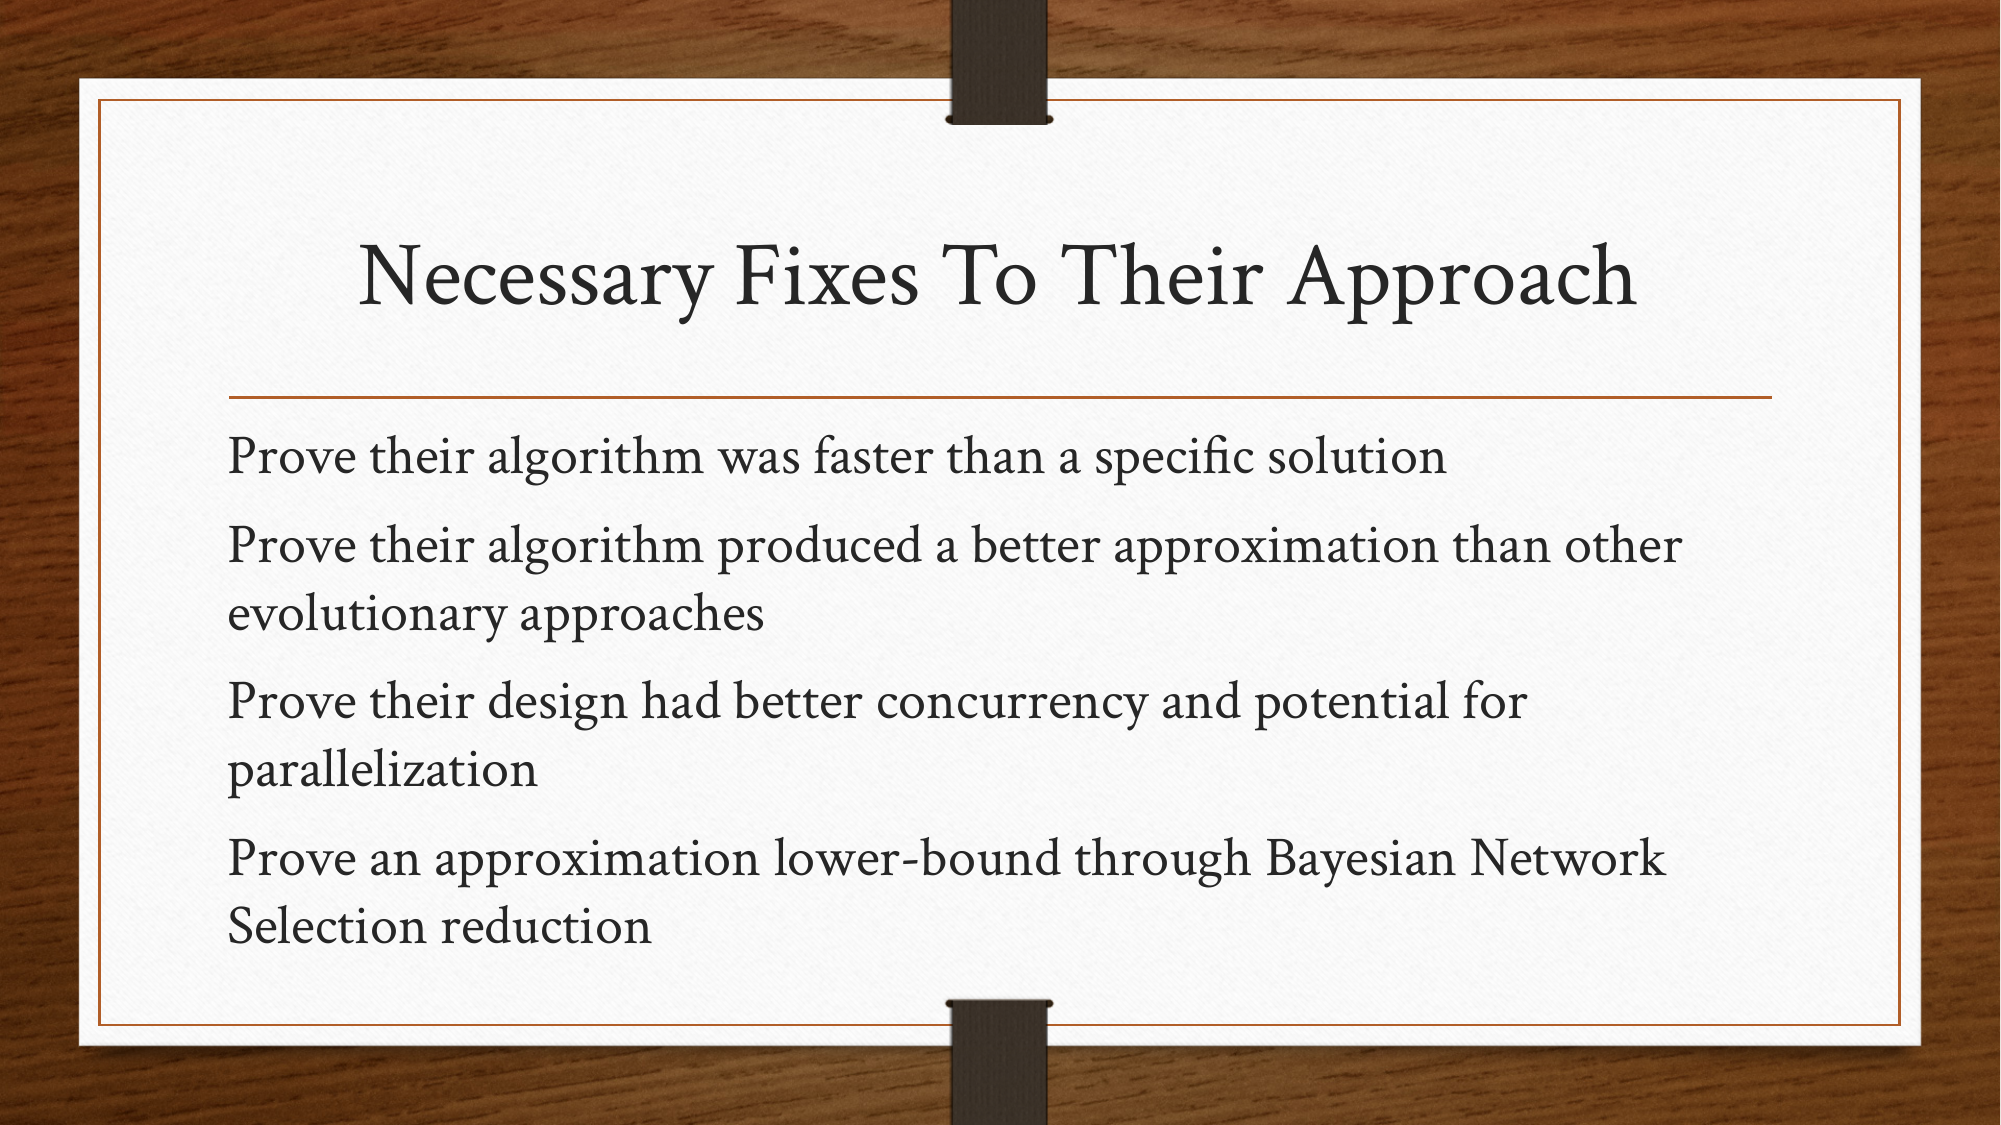

# Necessary Fixes To Their Approach
Prove their algorithm was faster than a specific solution
Prove their algorithm produced a better approximation than other evolutionary approaches
Prove their design had better concurrency and potential for parallelization
Prove an approximation lower-bound through Bayesian Network Selection reduction